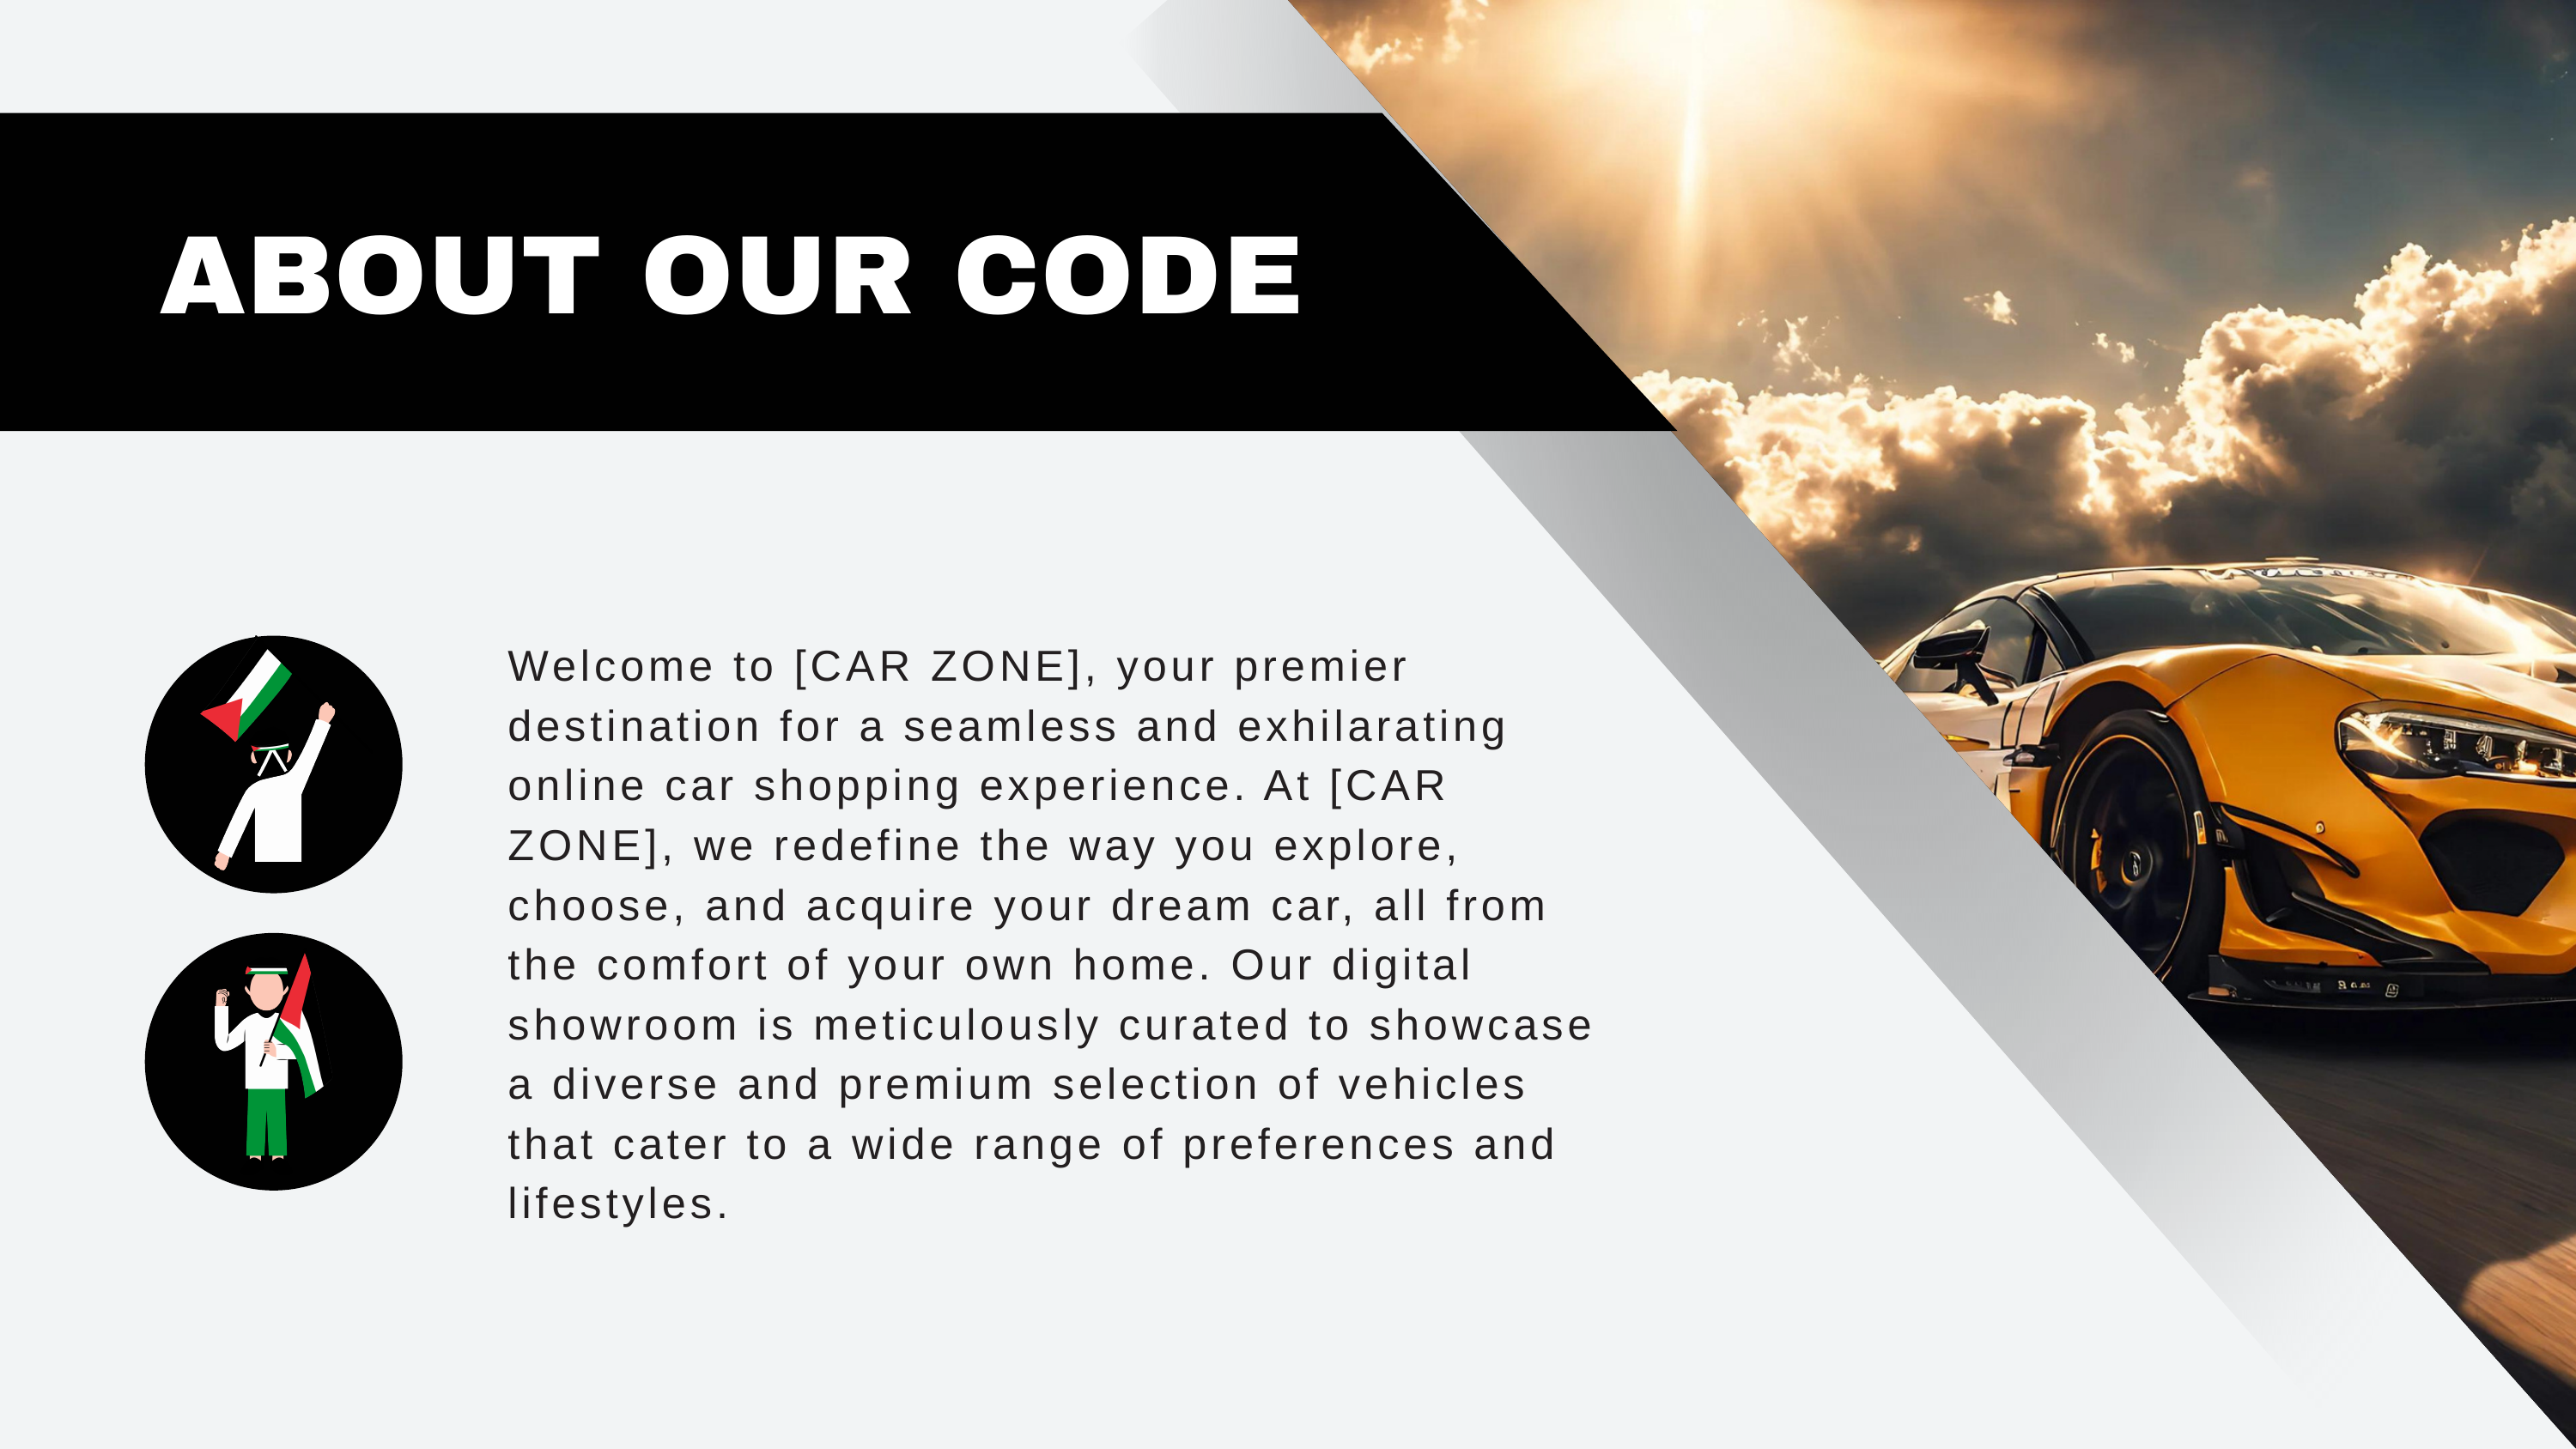

ABOUT OUR CODE
Welcome to [CAR ZONE], your premier destination for a seamless and exhilarating online car shopping experience. At [CAR ZONE], we redefine the way you explore, choose, and acquire your dream car, all from the comfort of your own home. Our digital showroom is meticulously curated to showcase a diverse and premium selection of vehicles that cater to a wide range of preferences and lifestyles.